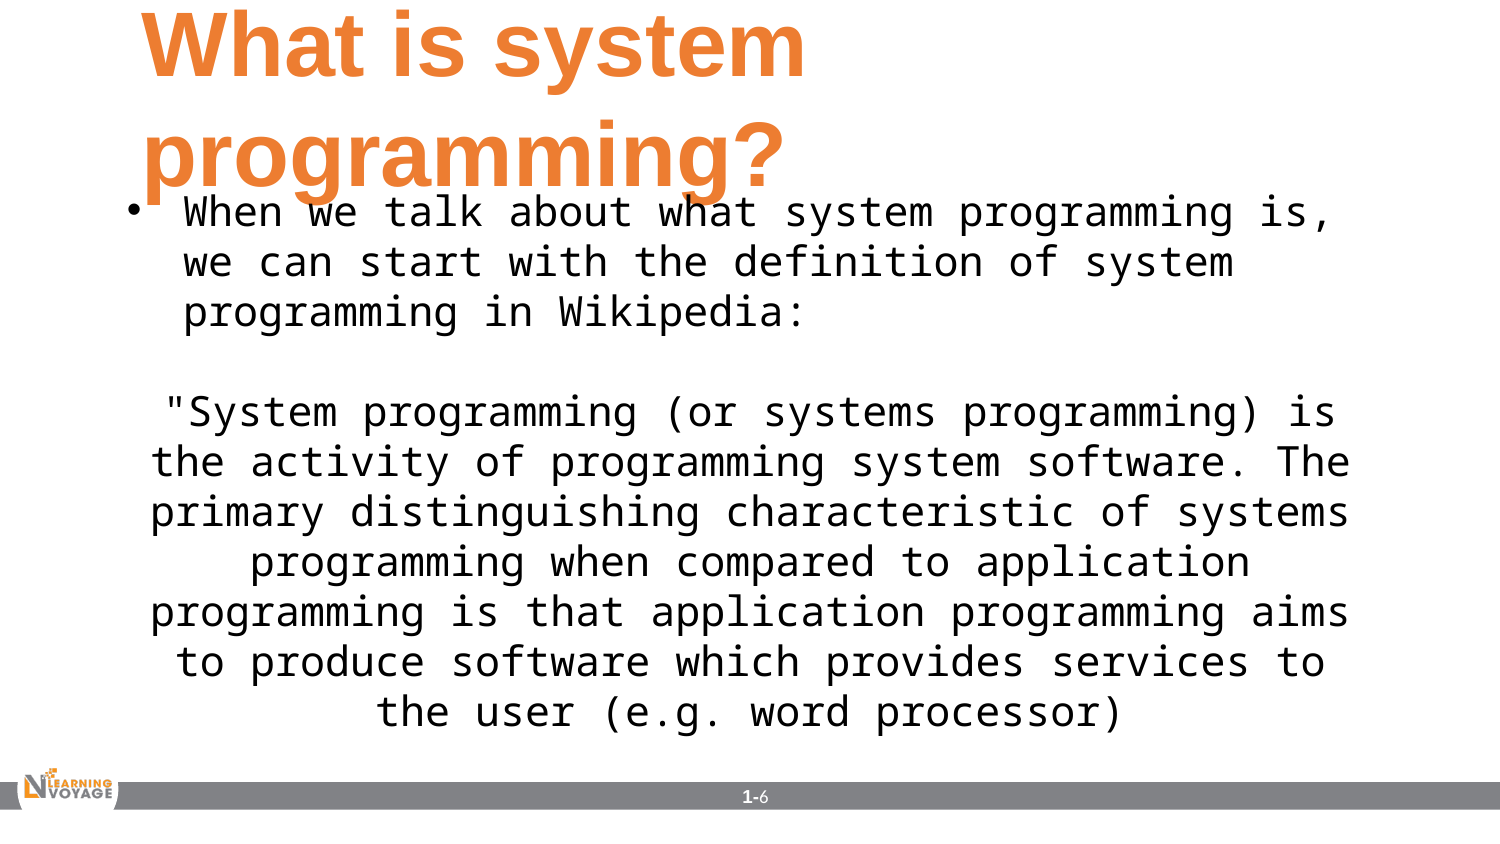

What is system programming?
When we talk about what system programming is, we can start with the definition of system programming in Wikipedia:

"System programming (or systems programming) is the activity of programming system software. The primary distinguishing characteristic of systems programming when compared to application programming is that application programming aims to produce software which provides services to the user (e.g. word processor)
1-6